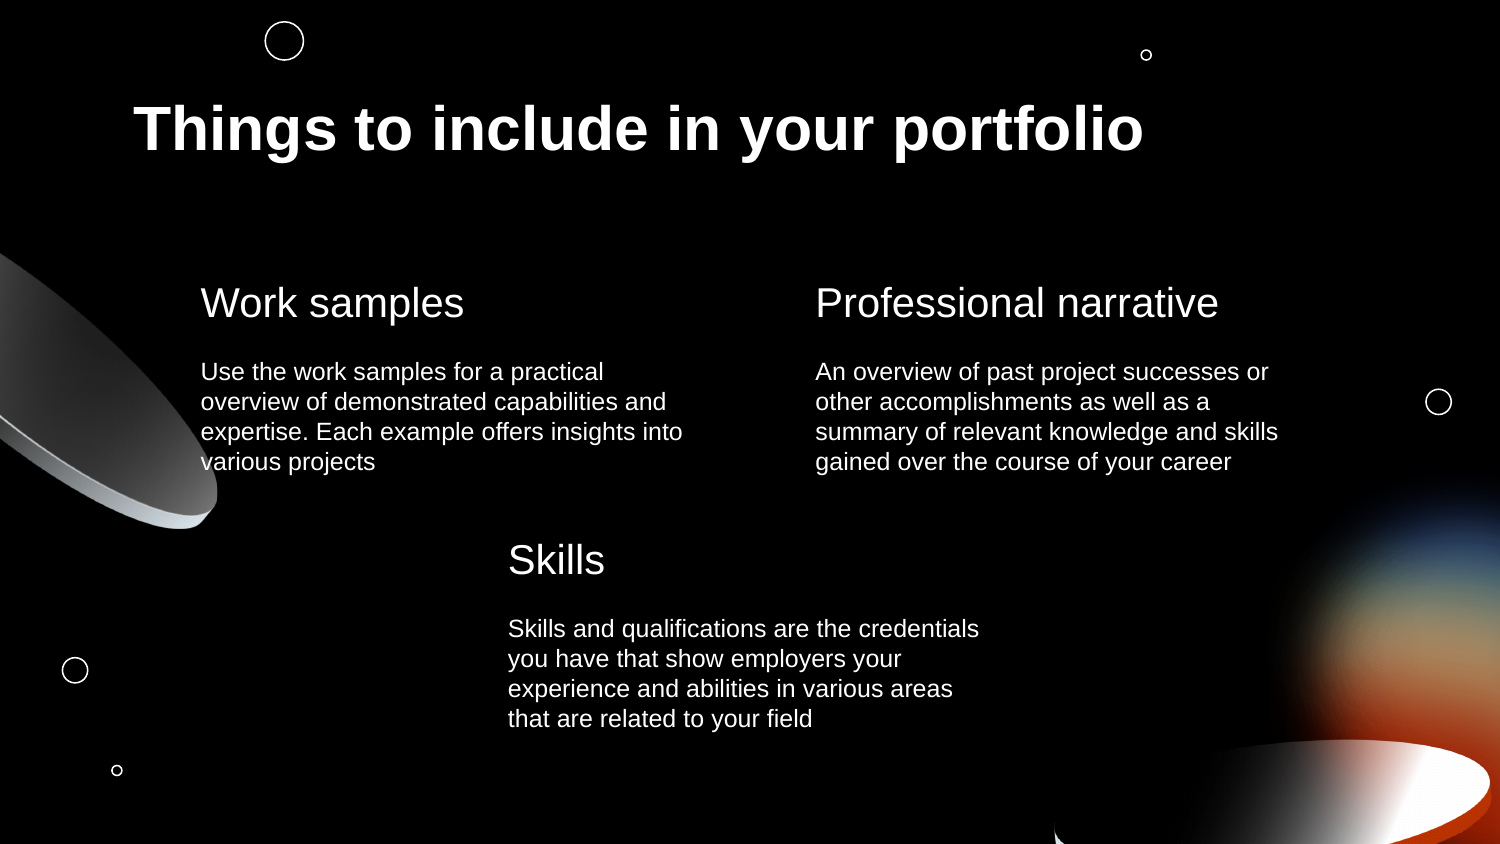

# Things to include in your portfolio
Work samples
Professional narrative
Use the work samples for a practical overview of demonstrated capabilities and expertise. Each example offers insights into various projects
An overview of past project successes or other accomplishments as well as a summary of relevant knowledge and skills gained over the course of your career
Skills
Skills and qualifications are the credentials you have that show employers your experience and abilities in various areas that are related to your field